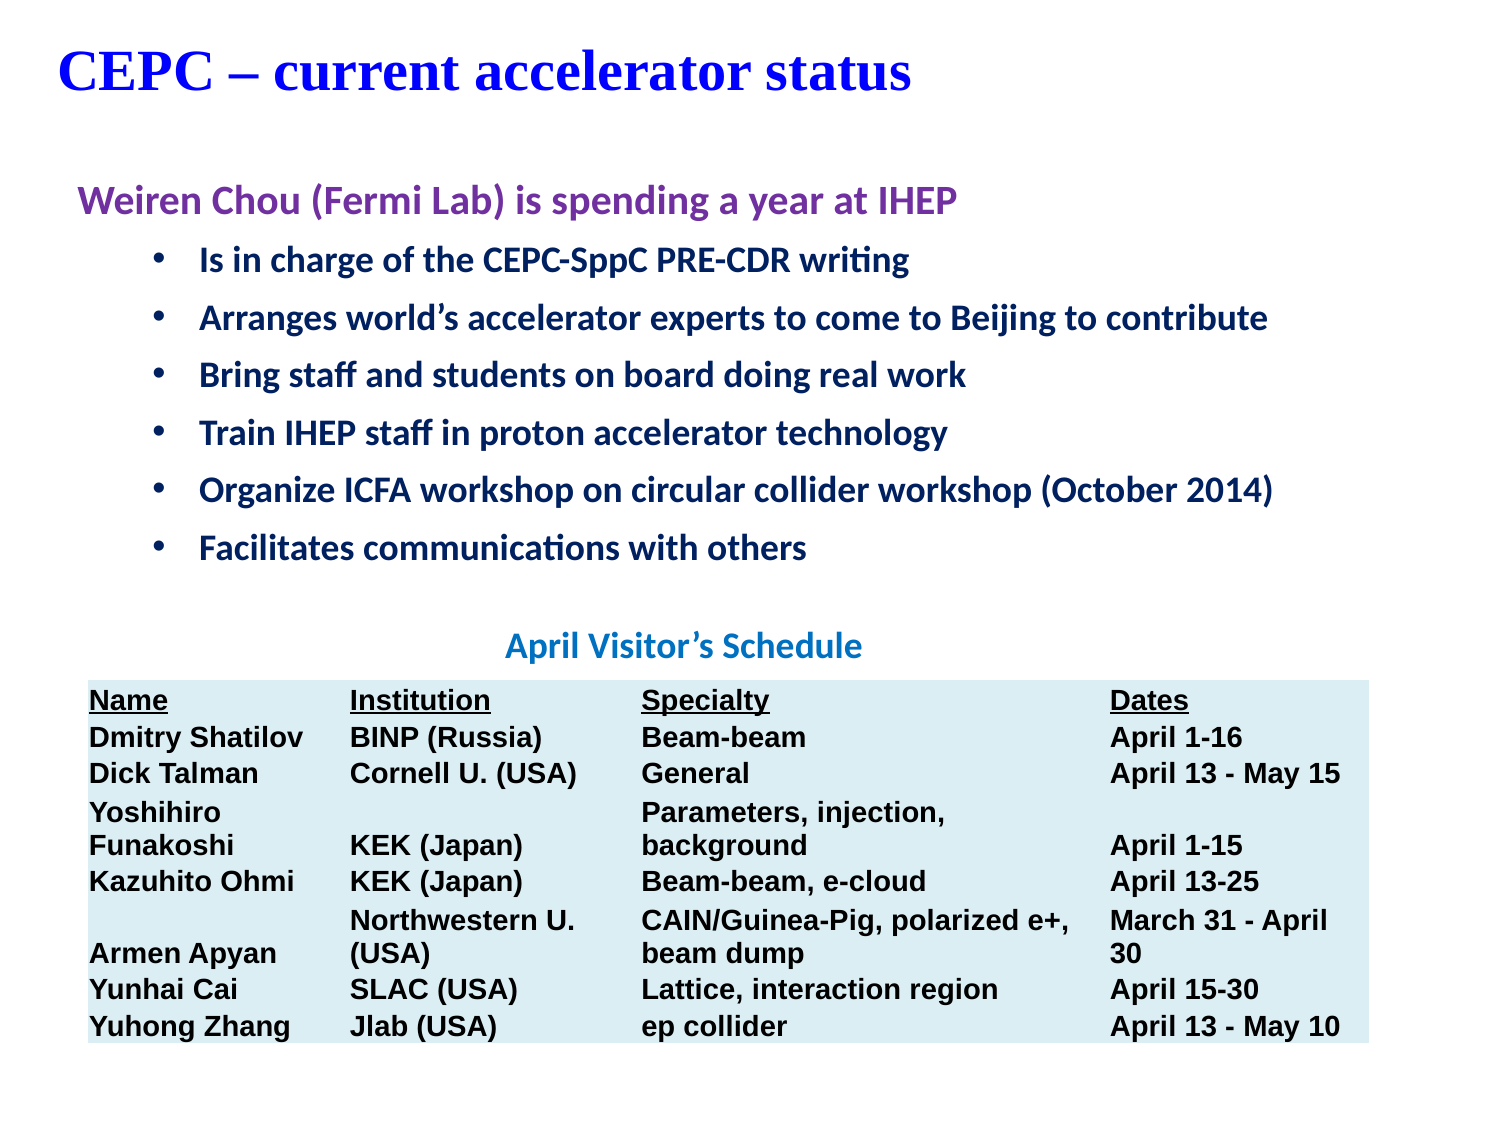

CEPC – current accelerator status
Weiren Chou (Fermi Lab) is spending a year at IHEP
Is in charge of the CEPC-SppC PRE-CDR writing
Arranges world’s accelerator experts to come to Beijing to contribute
Bring staff and students on board doing real work
Train IHEP staff in proton accelerator technology
Organize ICFA workshop on circular collider workshop (October 2014)
Facilitates communications with others
April Visitor’s Schedule
| Name | Institution | Specialty | Dates |
| --- | --- | --- | --- |
| Dmitry Shatilov | BINP (Russia) | Beam-beam | April 1-16 |
| Dick Talman | Cornell U. (USA) | General | April 13 - May 15 |
| Yoshihiro Funakoshi | KEK (Japan) | Parameters, injection, background | April 1-15 |
| Kazuhito Ohmi | KEK (Japan) | Beam-beam, e-cloud | April 13-25 |
| Armen Apyan | Northwestern U. (USA) | CAIN/Guinea-Pig, polarized e+, beam dump | March 31 - April 30 |
| Yunhai Cai | SLAC (USA) | Lattice, interaction region | April 15-30 |
| Yuhong Zhang | Jlab (USA) | ep collider | April 13 - May 10 |